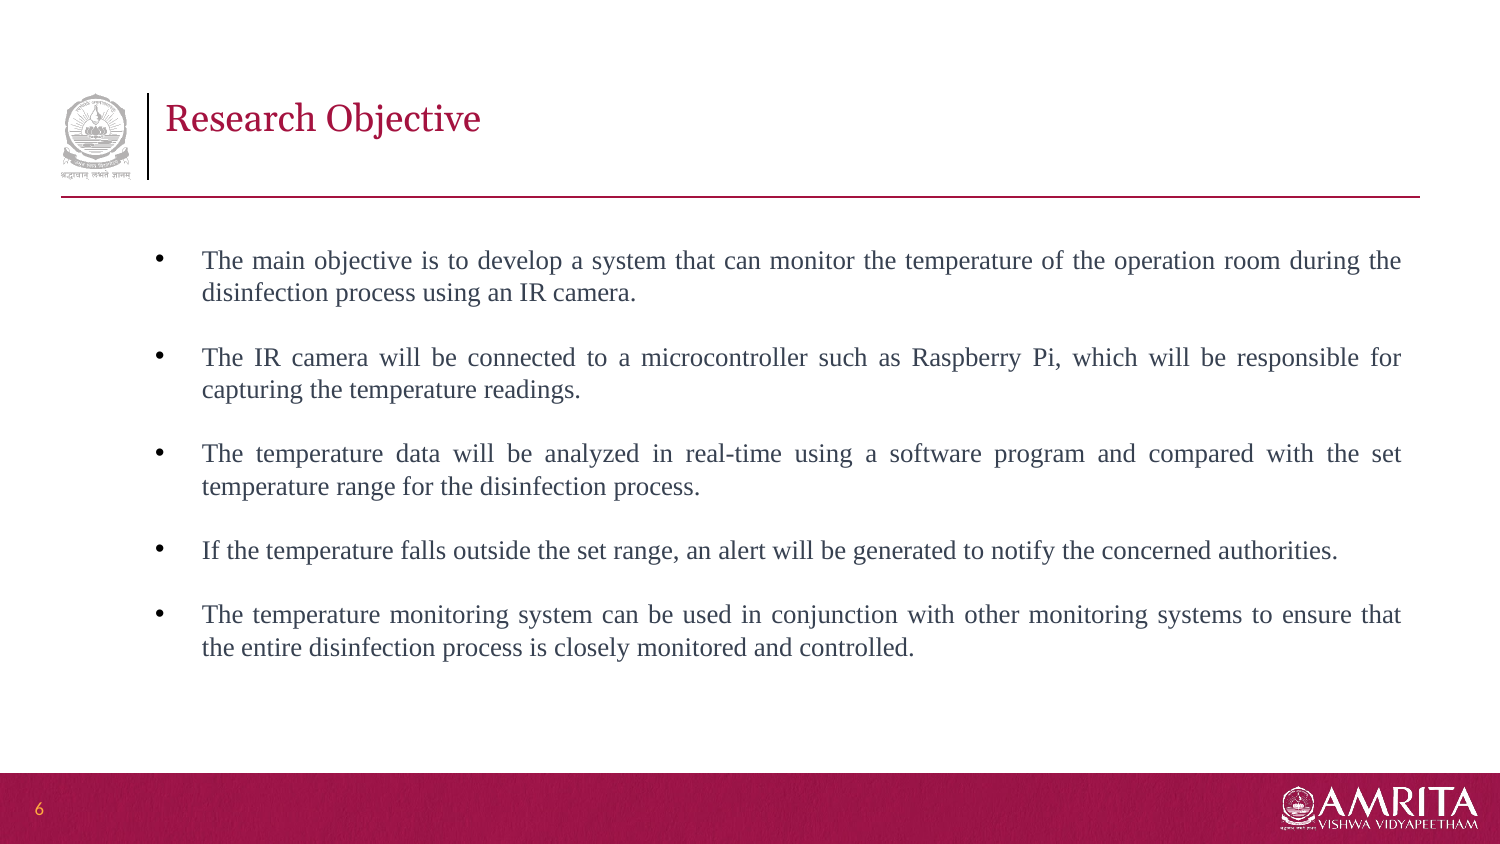

# Research Objective
The main objective is to develop a system that can monitor the temperature of the operation room during the disinfection process using an IR camera.

The IR camera will be connected to a microcontroller such as Raspberry Pi, which will be responsible for capturing the temperature readings.

The temperature data will be analyzed in real-time using a software program and compared with the set temperature range for the disinfection process.

If the temperature falls outside the set range, an alert will be generated to notify the concerned authorities.

The temperature monitoring system can be used in conjunction with other monitoring systems to ensure that the entire disinfection process is closely monitored and controlled.

6